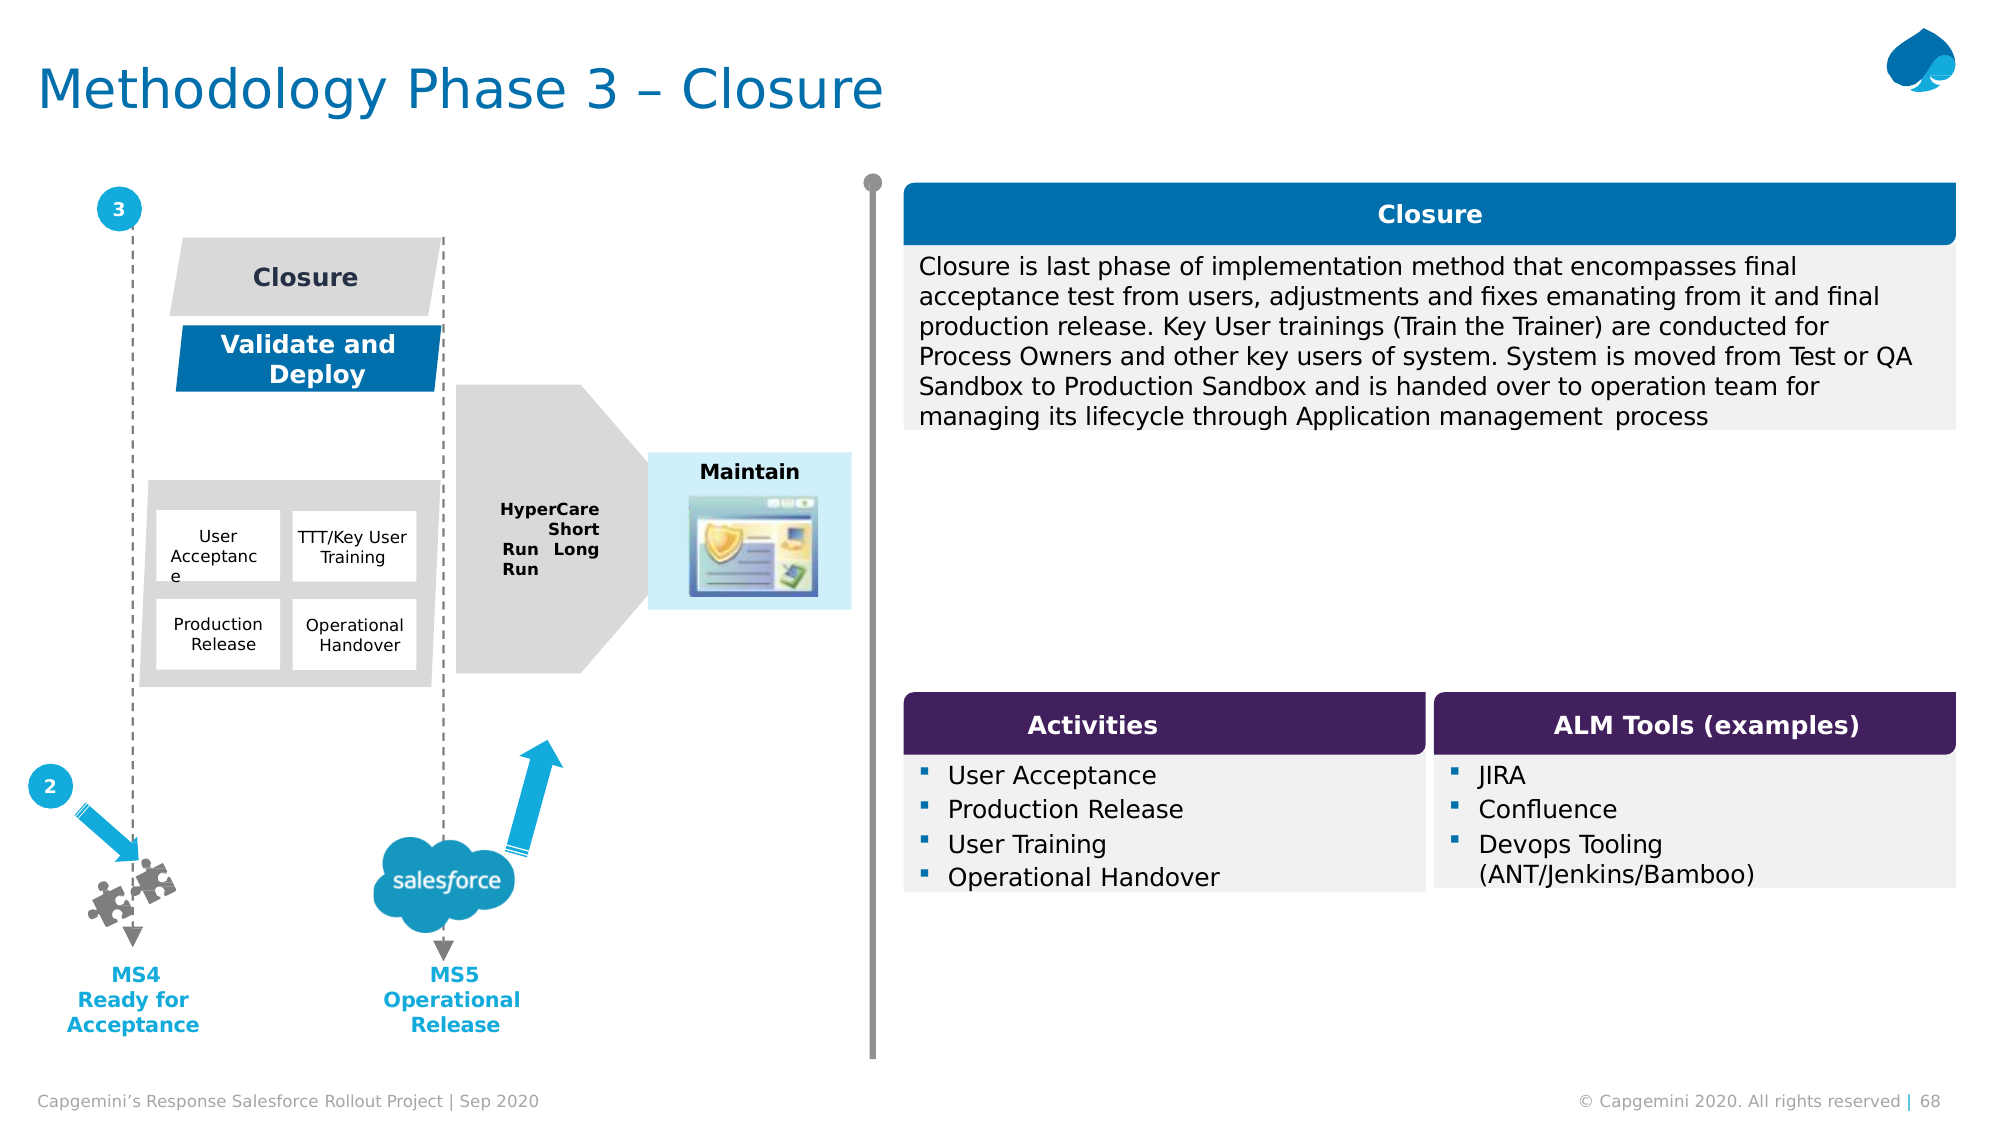

# Methodology Phase 3 – Closure

3
Closure

Closure is last phase of implementation method that encompasses final  acceptance test from users, adjustments and fixes emanating from it and final  production release. Key User trainings (Train the Trainer) are conducted for  Process Owners and other key users of system. System is moved from Test or QA  Sandbox to Production Sandbox and is handed over to operation team for  managing its lifecycle through Application management process
Closure

Validate and  Deploy

Maintain

HyperCare  Short Run  Long Run

User  Acceptance
TTT/Key User  Training

Production  Release
Operational  Handover

Activities	ALM Tools (examples)

User Acceptance
Production Release
User Training
Operational Handover
JIRA
Confluence
Devops Tooling
(ANT/Jenkins/Bamboo)

2

MS4
Ready for  Acceptance
MS5
Operational  Release
Capgemini’s Response Salesforce Rollout Project | Sep 2020
© Capgemini 2020. All rights reserved | 68